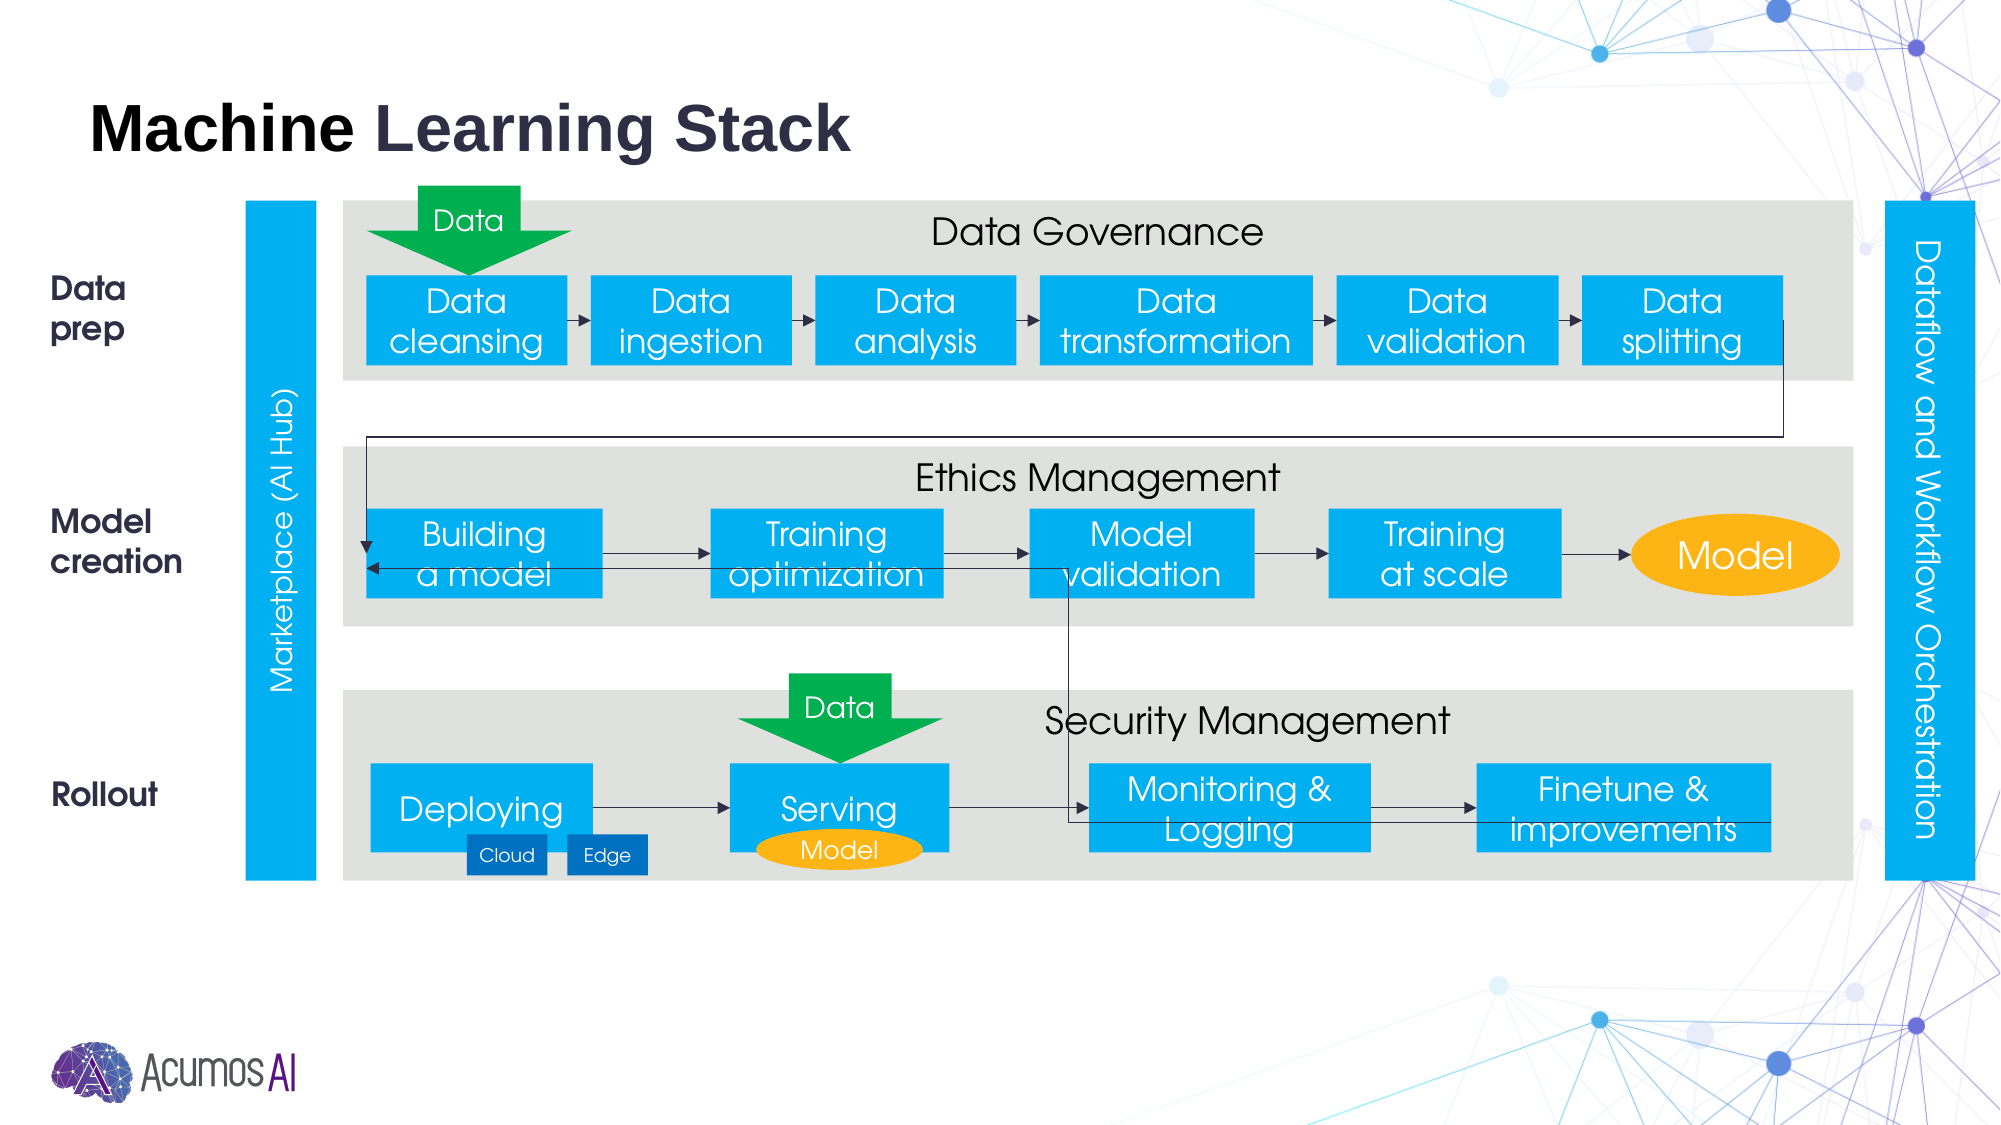

Machine Learning Stack
Data
Data Governance
Data prep
Data cleansing
Data ingestion
Data analysis
Data transformation
Data validation
Data splitting
Ethics Management
Model
creation
Dataflow and Workflow Orchestration
Marketplace (AI Hub)
Building
a model
Training
optimization
Model validation
Training
at scale
Model
Data
		Security Management
Deploying
Serving
Monitoring & Logging
Finetune & improvements
Rollout
Model
Cloud
Edge